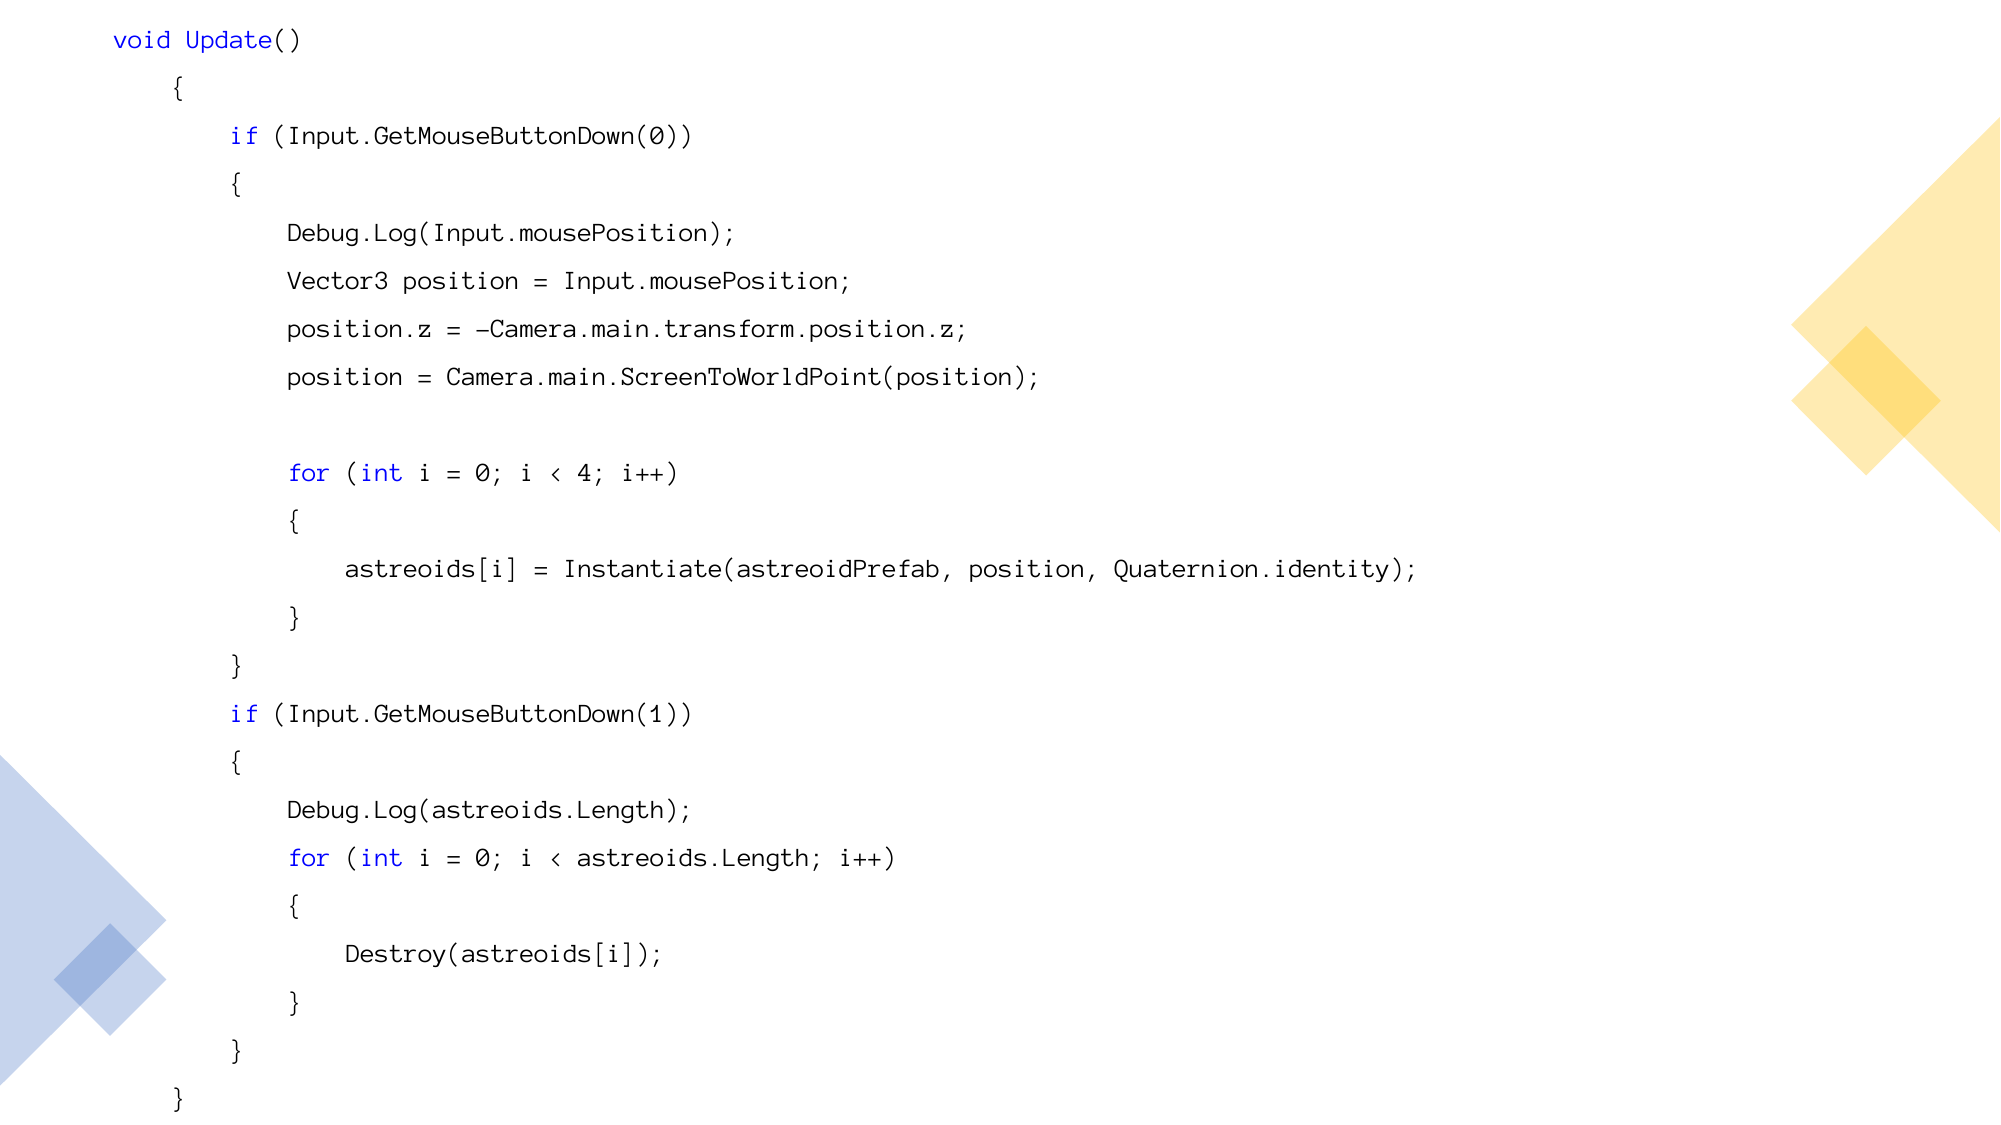

void Update()
    {
        if (Input.GetMouseButtonDown(0))
        {
            Debug.Log(Input.mousePosition);
            Vector3 position = Input.mousePosition;
            position.z = -Camera.main.transform.position.z;
            position = Camera.main.ScreenToWorldPoint(position);

            for (int i = 0; i < 4; i++)
            {
                astreoids[i] = Instantiate(astreoidPrefab, position, Quaternion.identity);
            }
        }
        if (Input.GetMouseButtonDown(1))
        {
            Debug.Log(astreoids.Length);
            for (int i = 0; i < astreoids.Length; i++)
            {
                Destroy(astreoids[i]);
            }
        }
    }